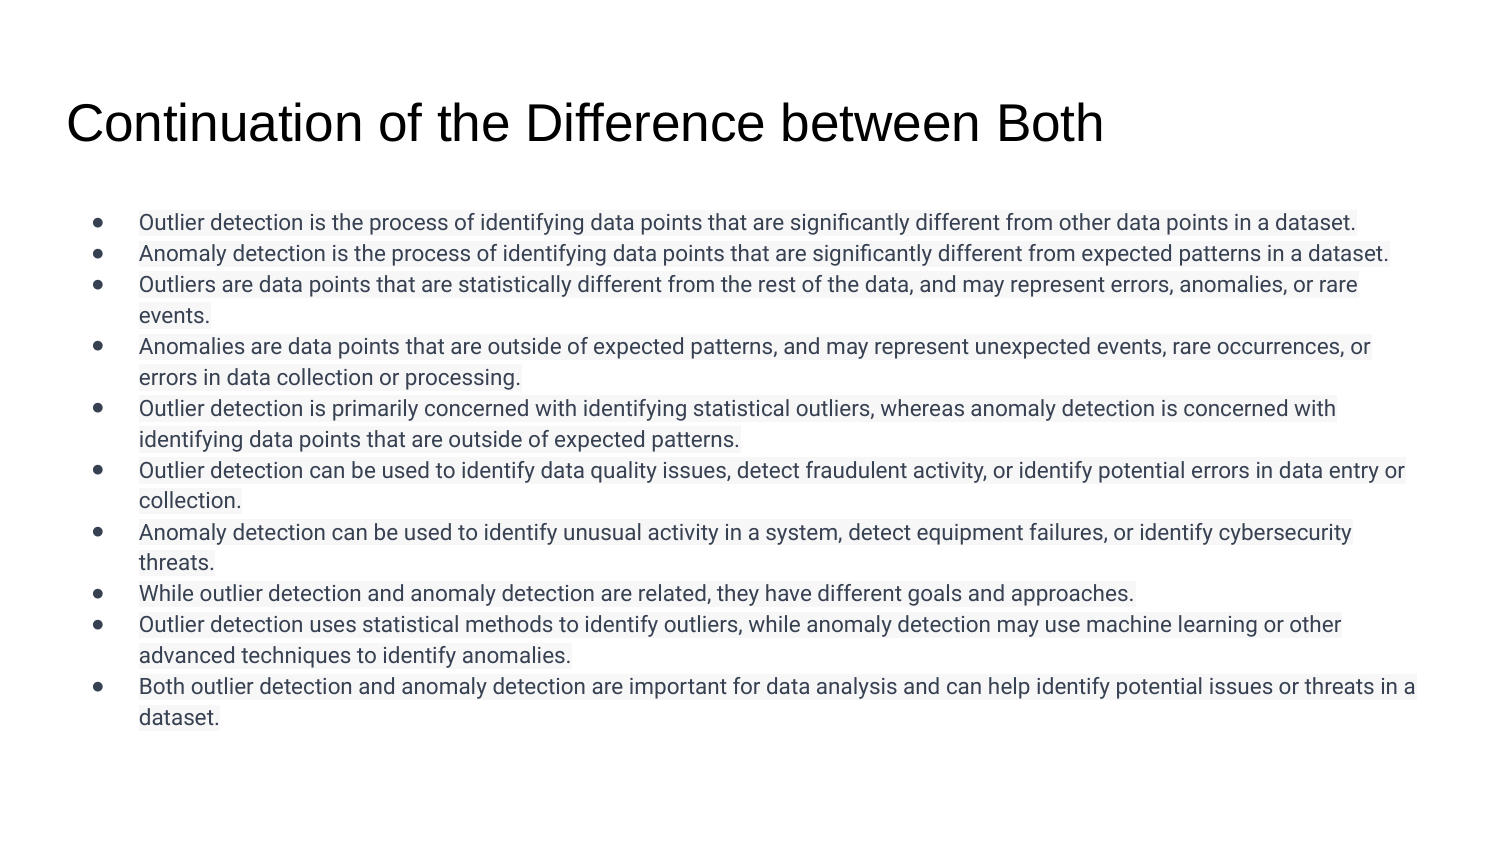

# Continuation of the Difference between Both
Outlier detection is the process of identifying data points that are significantly different from other data points in a dataset.
Anomaly detection is the process of identifying data points that are significantly different from expected patterns in a dataset.
Outliers are data points that are statistically different from the rest of the data, and may represent errors, anomalies, or rare events.
Anomalies are data points that are outside of expected patterns, and may represent unexpected events, rare occurrences, or errors in data collection or processing.
Outlier detection is primarily concerned with identifying statistical outliers, whereas anomaly detection is concerned with identifying data points that are outside of expected patterns.
Outlier detection can be used to identify data quality issues, detect fraudulent activity, or identify potential errors in data entry or collection.
Anomaly detection can be used to identify unusual activity in a system, detect equipment failures, or identify cybersecurity threats.
While outlier detection and anomaly detection are related, they have different goals and approaches.
Outlier detection uses statistical methods to identify outliers, while anomaly detection may use machine learning or other advanced techniques to identify anomalies.
Both outlier detection and anomaly detection are important for data analysis and can help identify potential issues or threats in a dataset.